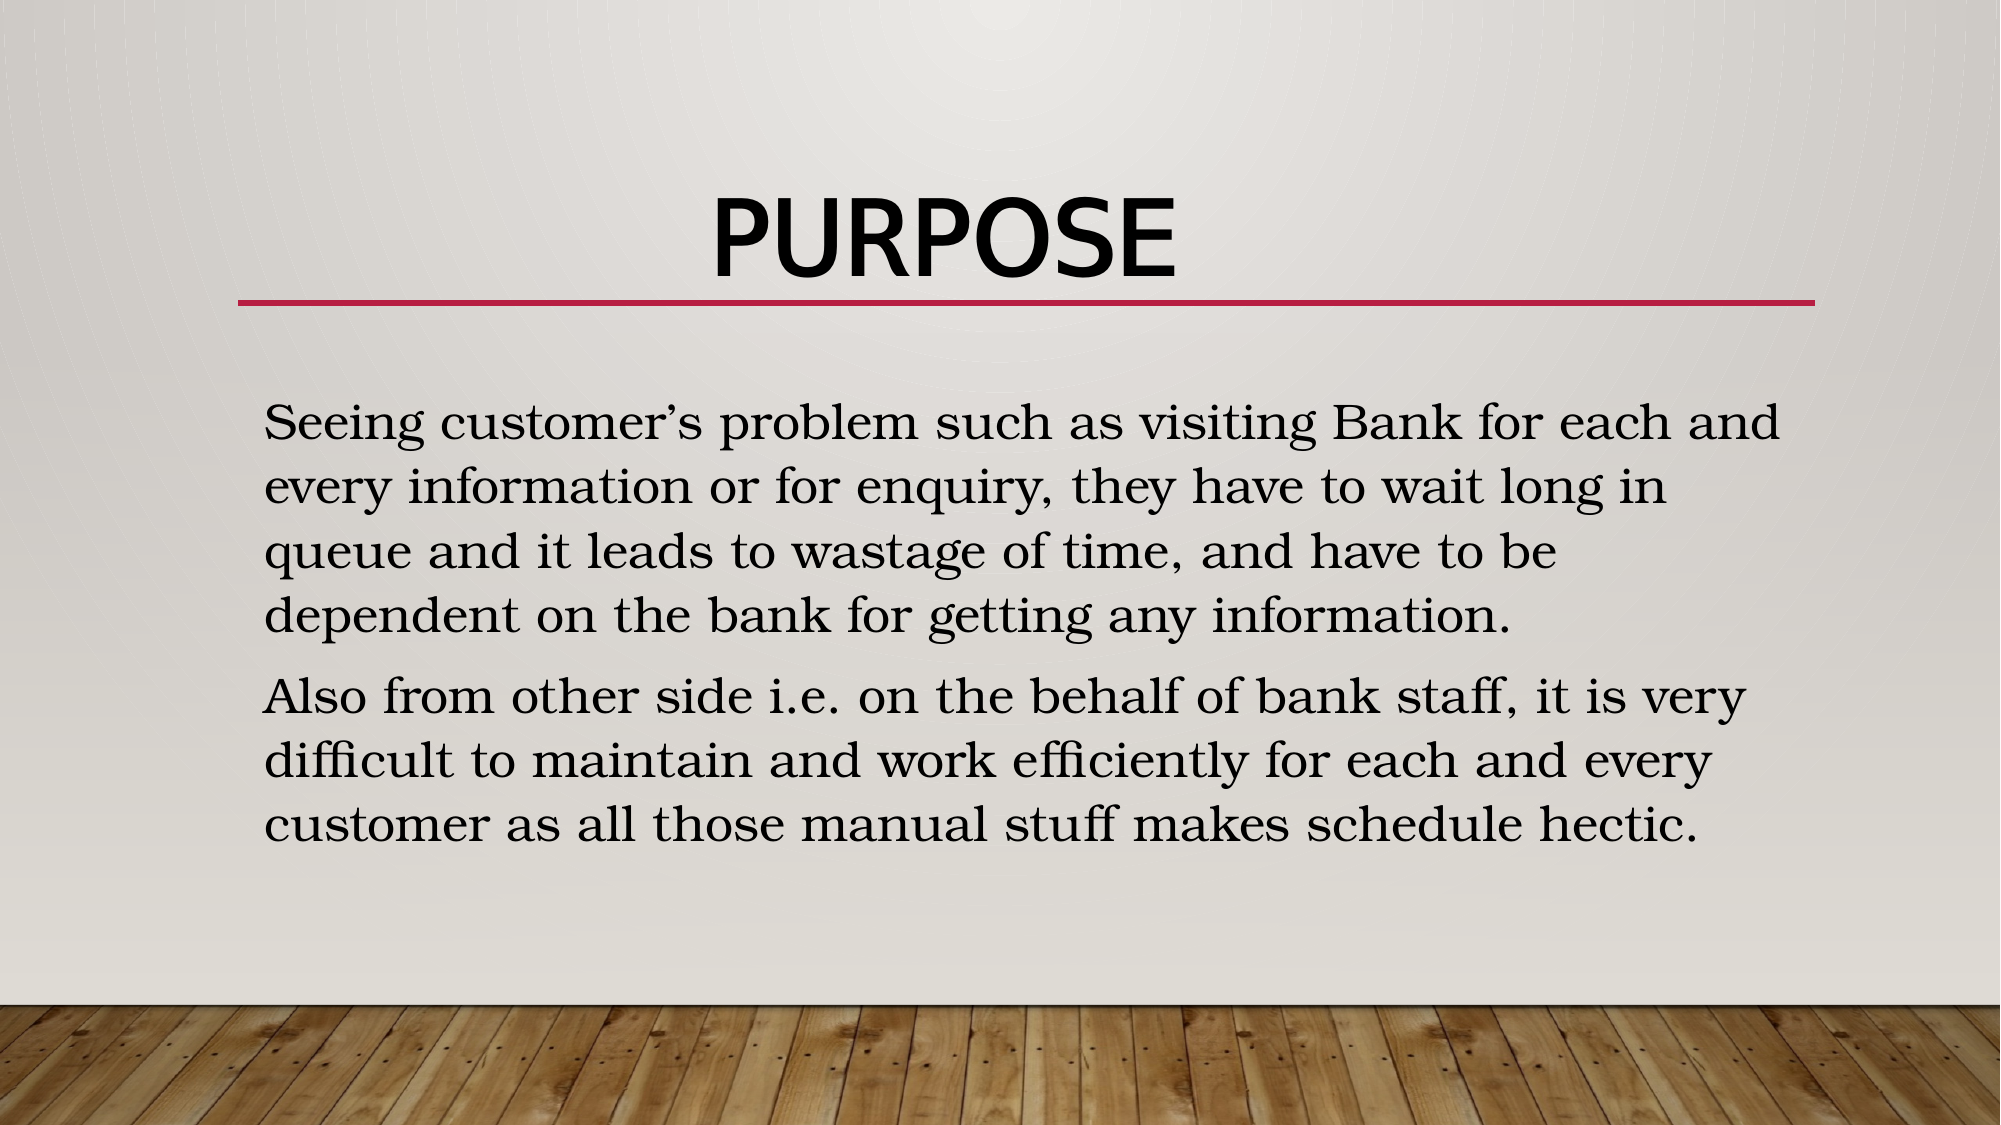

PURPOSE
Seeing customer’s problem such as visiting Bank for each and every information or for enquiry, they have to wait long in queue and it leads to wastage of time, and have to be dependent on the bank for getting any information.
Also from other side i.e. on the behalf of bank staff, it is very difficult to maintain and work efficiently for each and every customer as all those manual stuff makes schedule hectic.